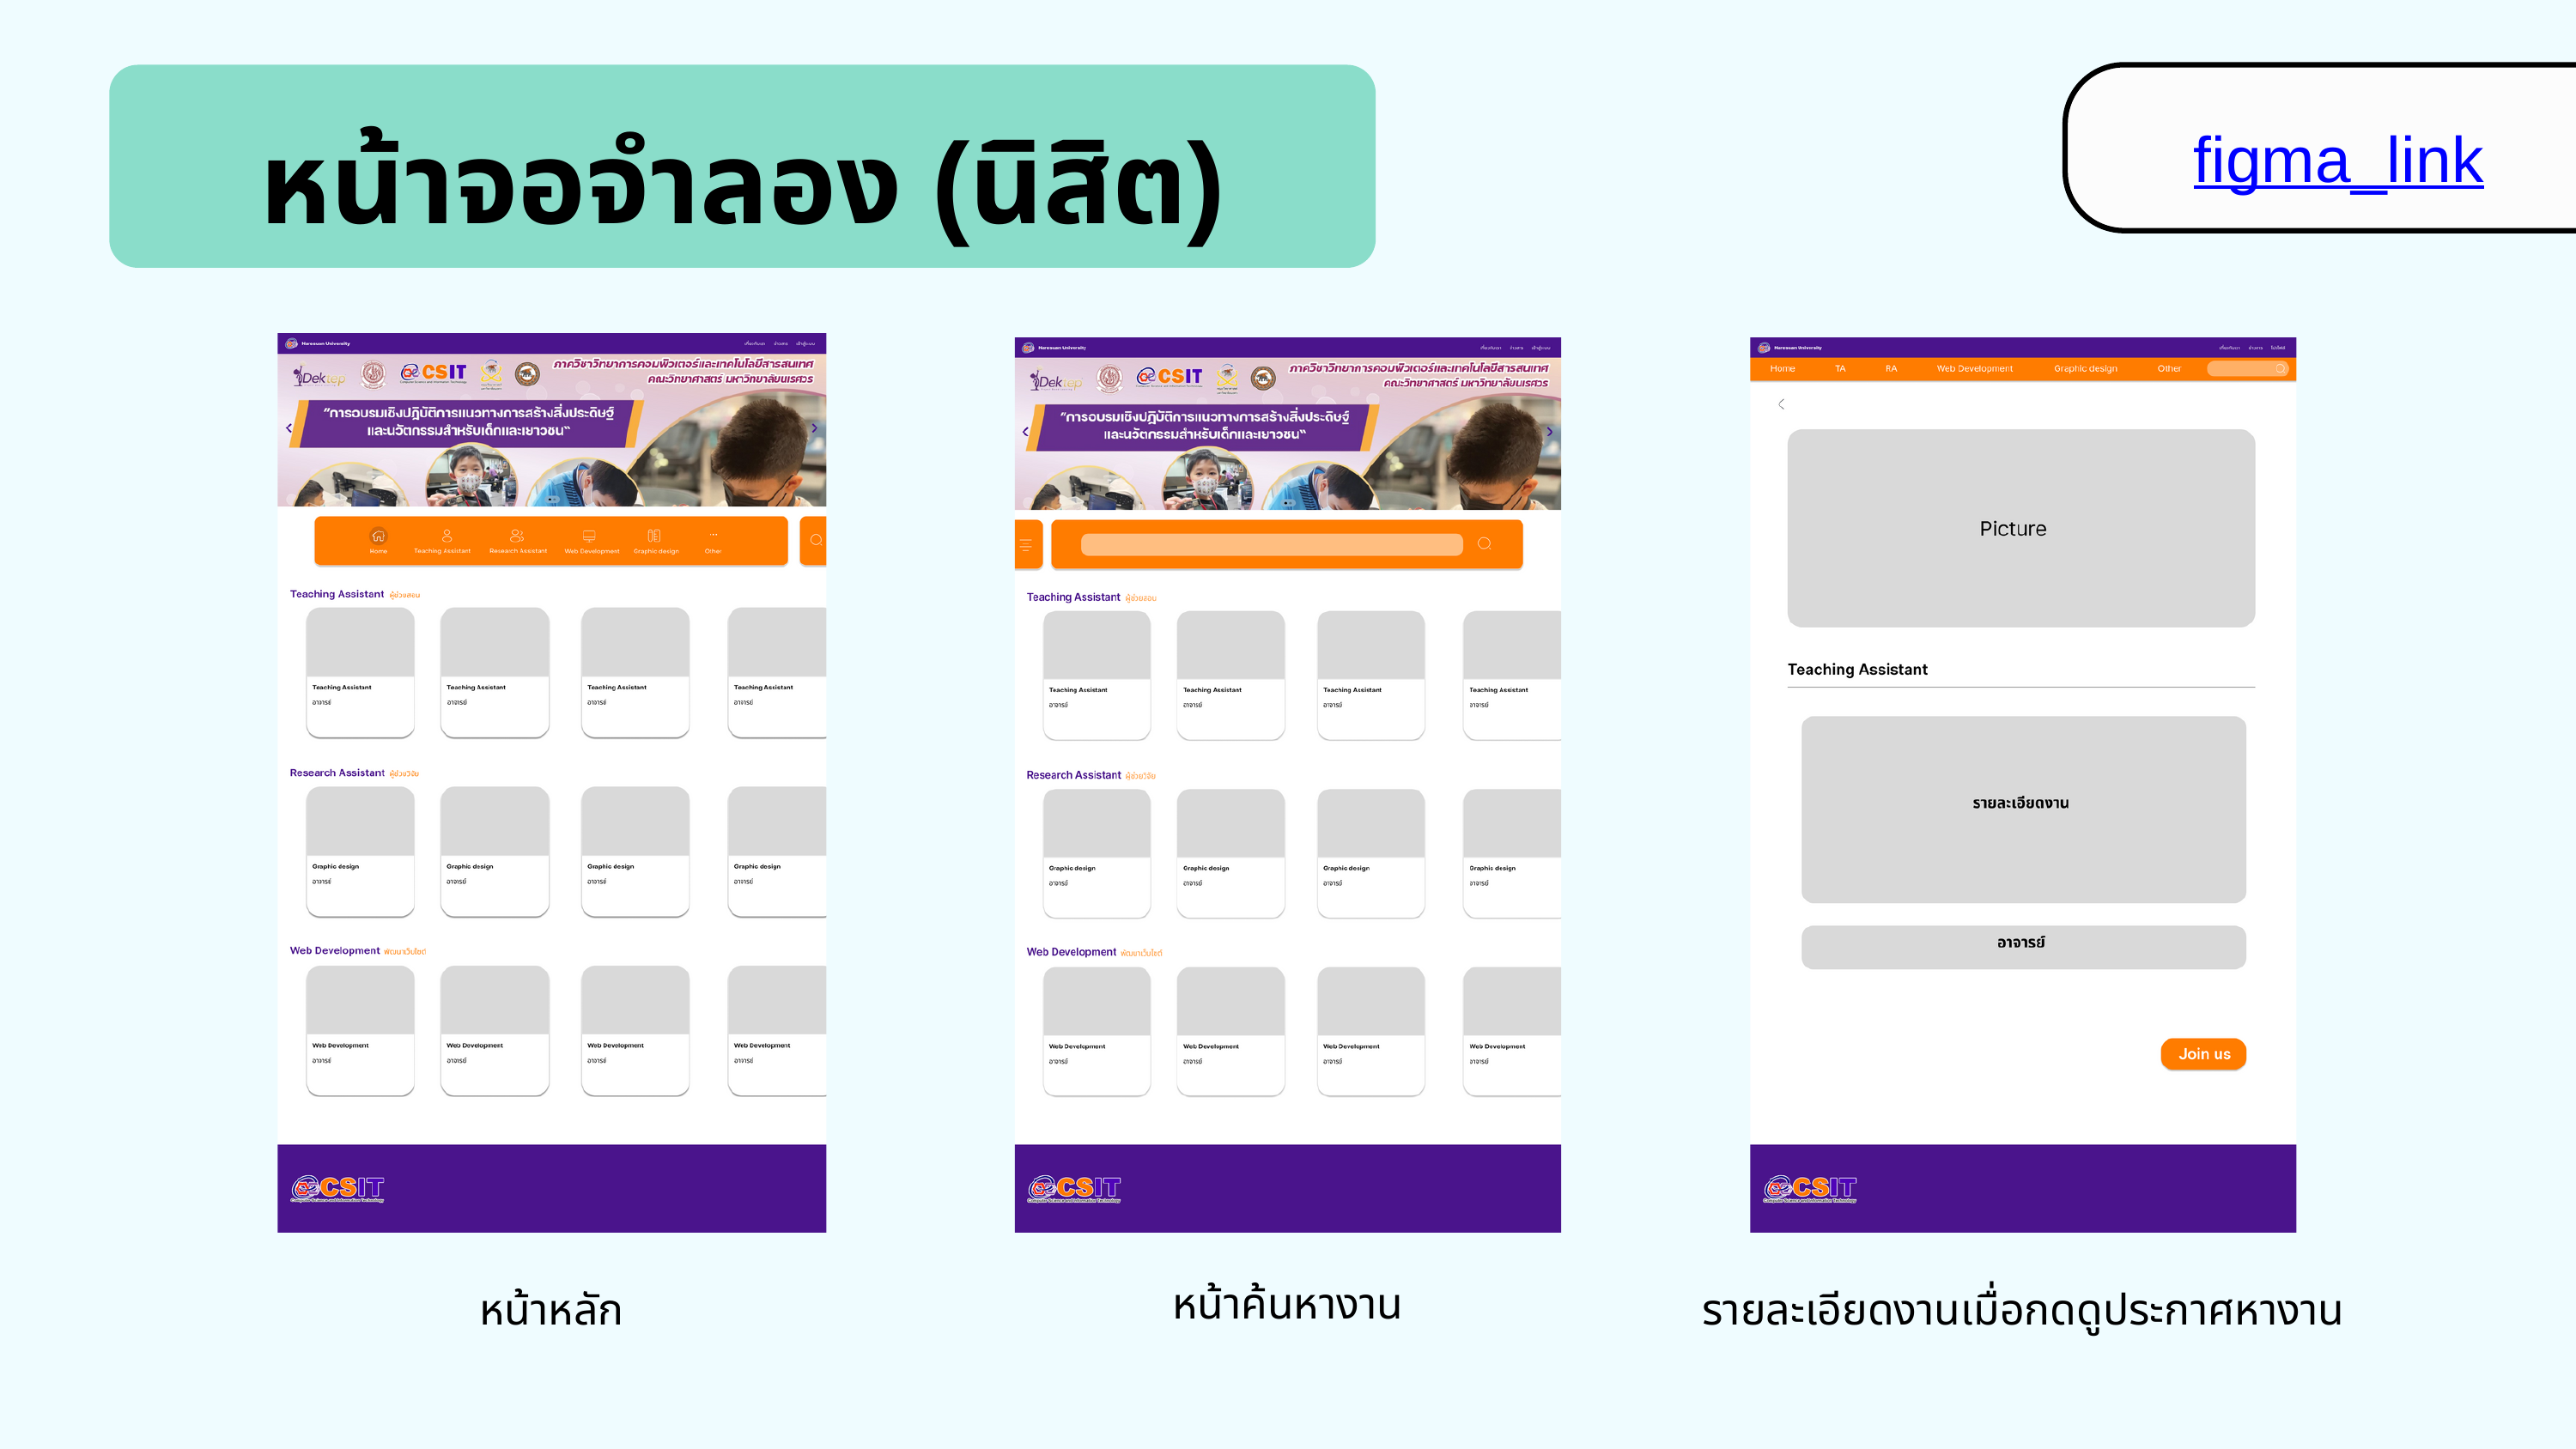

หน้าจอจำลอง (นิสิต)

figma_link

หน้าค้นหางาน
หน้าหลัก
รายละเอียดงานเมื่อกดดูประกาศหางาน